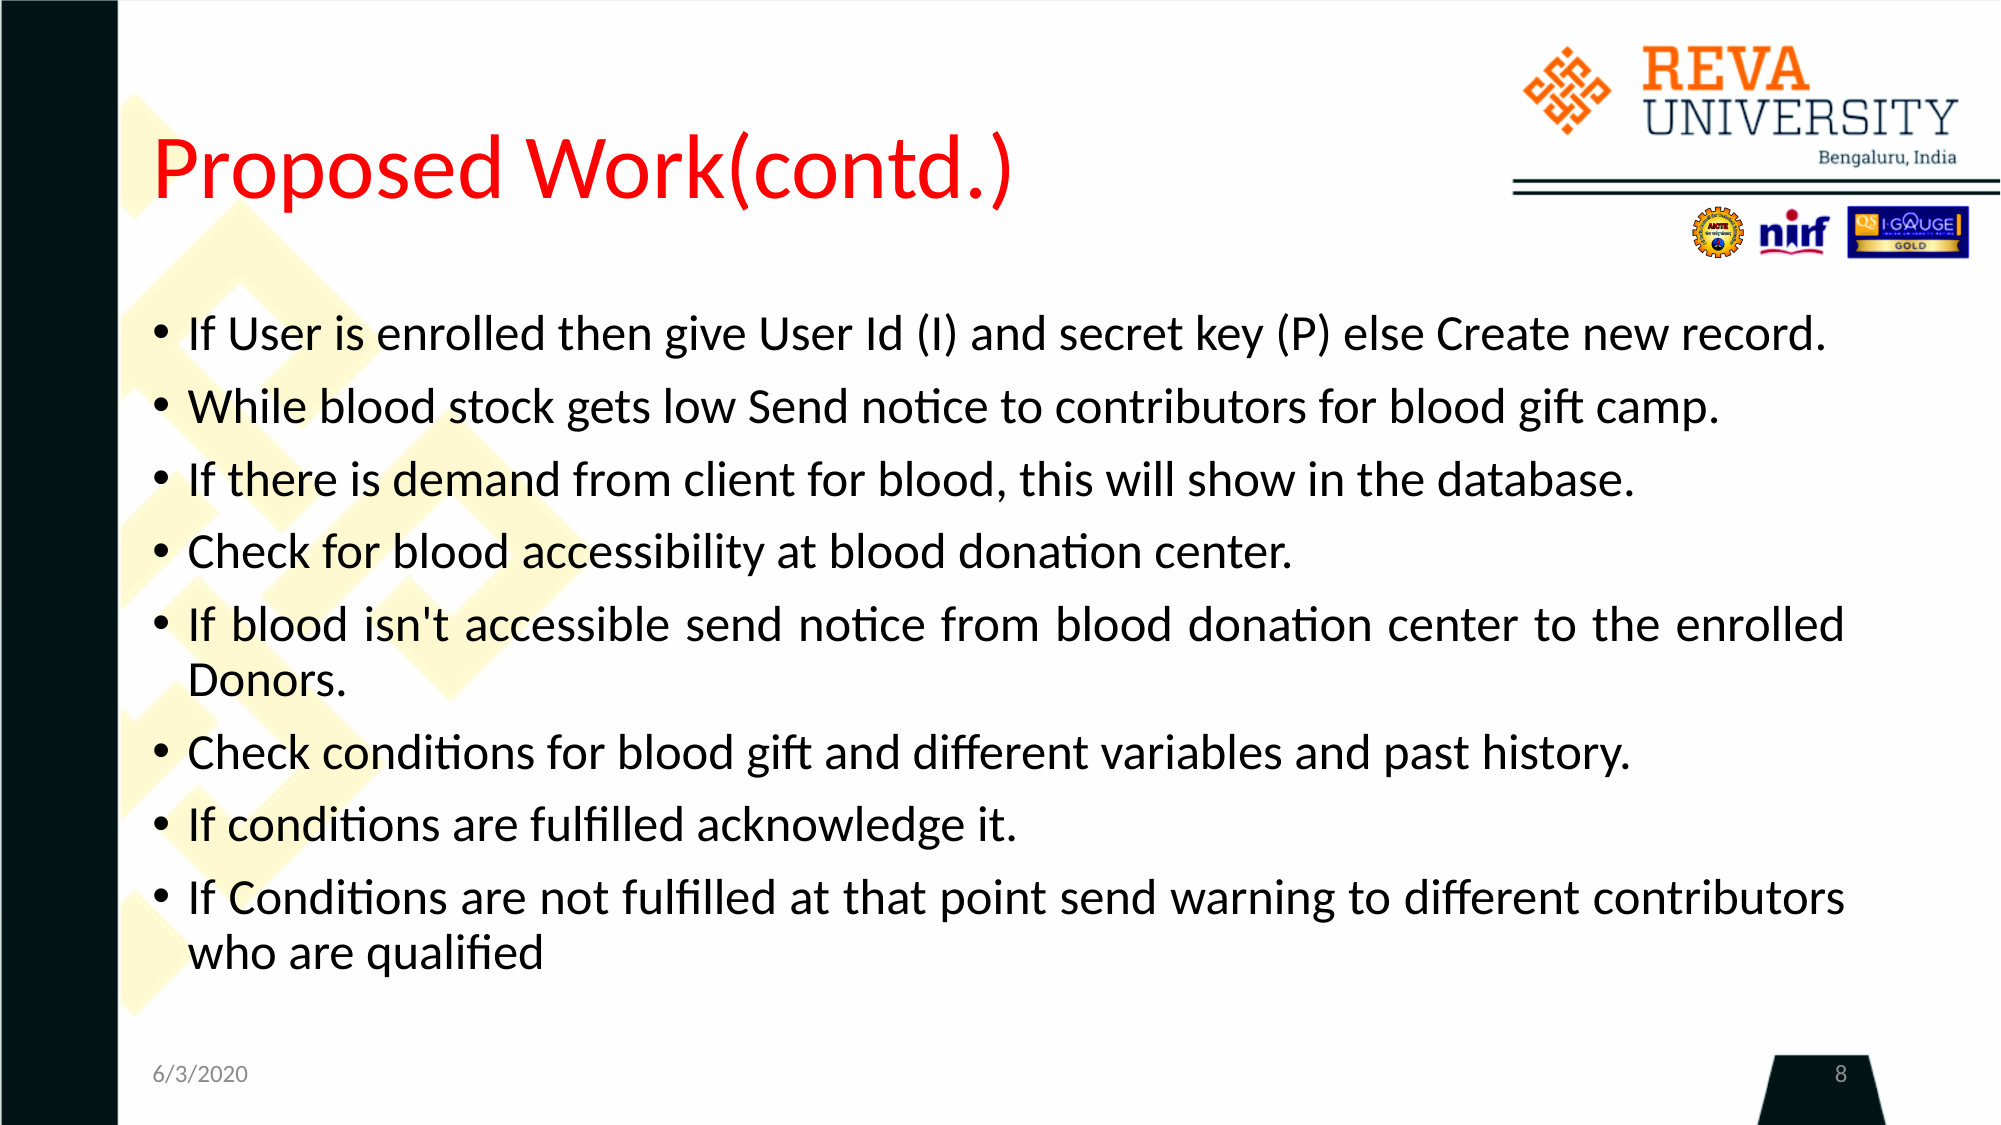

# Proposed Work(contd.)
If User is enrolled then give User Id (I) and secret key (P) else Create new record.
While blood stock gets low Send notice to contributors for blood gift camp.
If there is demand from client for blood, this will show in the database.
Check for blood accessibility at blood donation center.
If blood isn't accessible send notice from blood donation center to the enrolled Donors.
Check conditions for blood gift and different variables and past history.
If conditions are fulfilled acknowledge it.
If Conditions are not fulfilled at that point send warning to different contributors who are qualified
6/3/2020
8